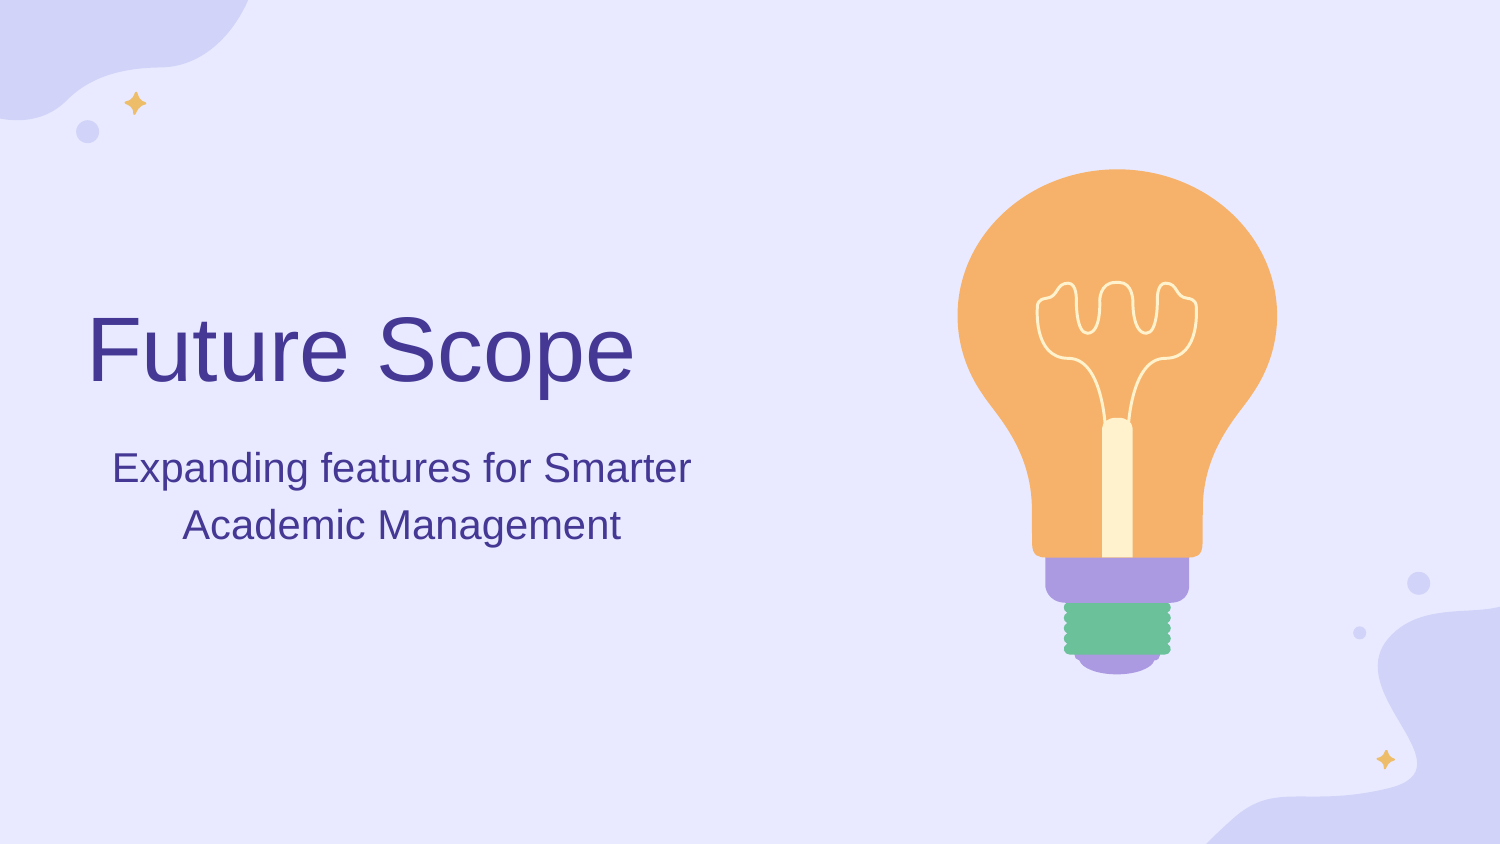

Future Scope
Expanding features for Smarter Academic Management